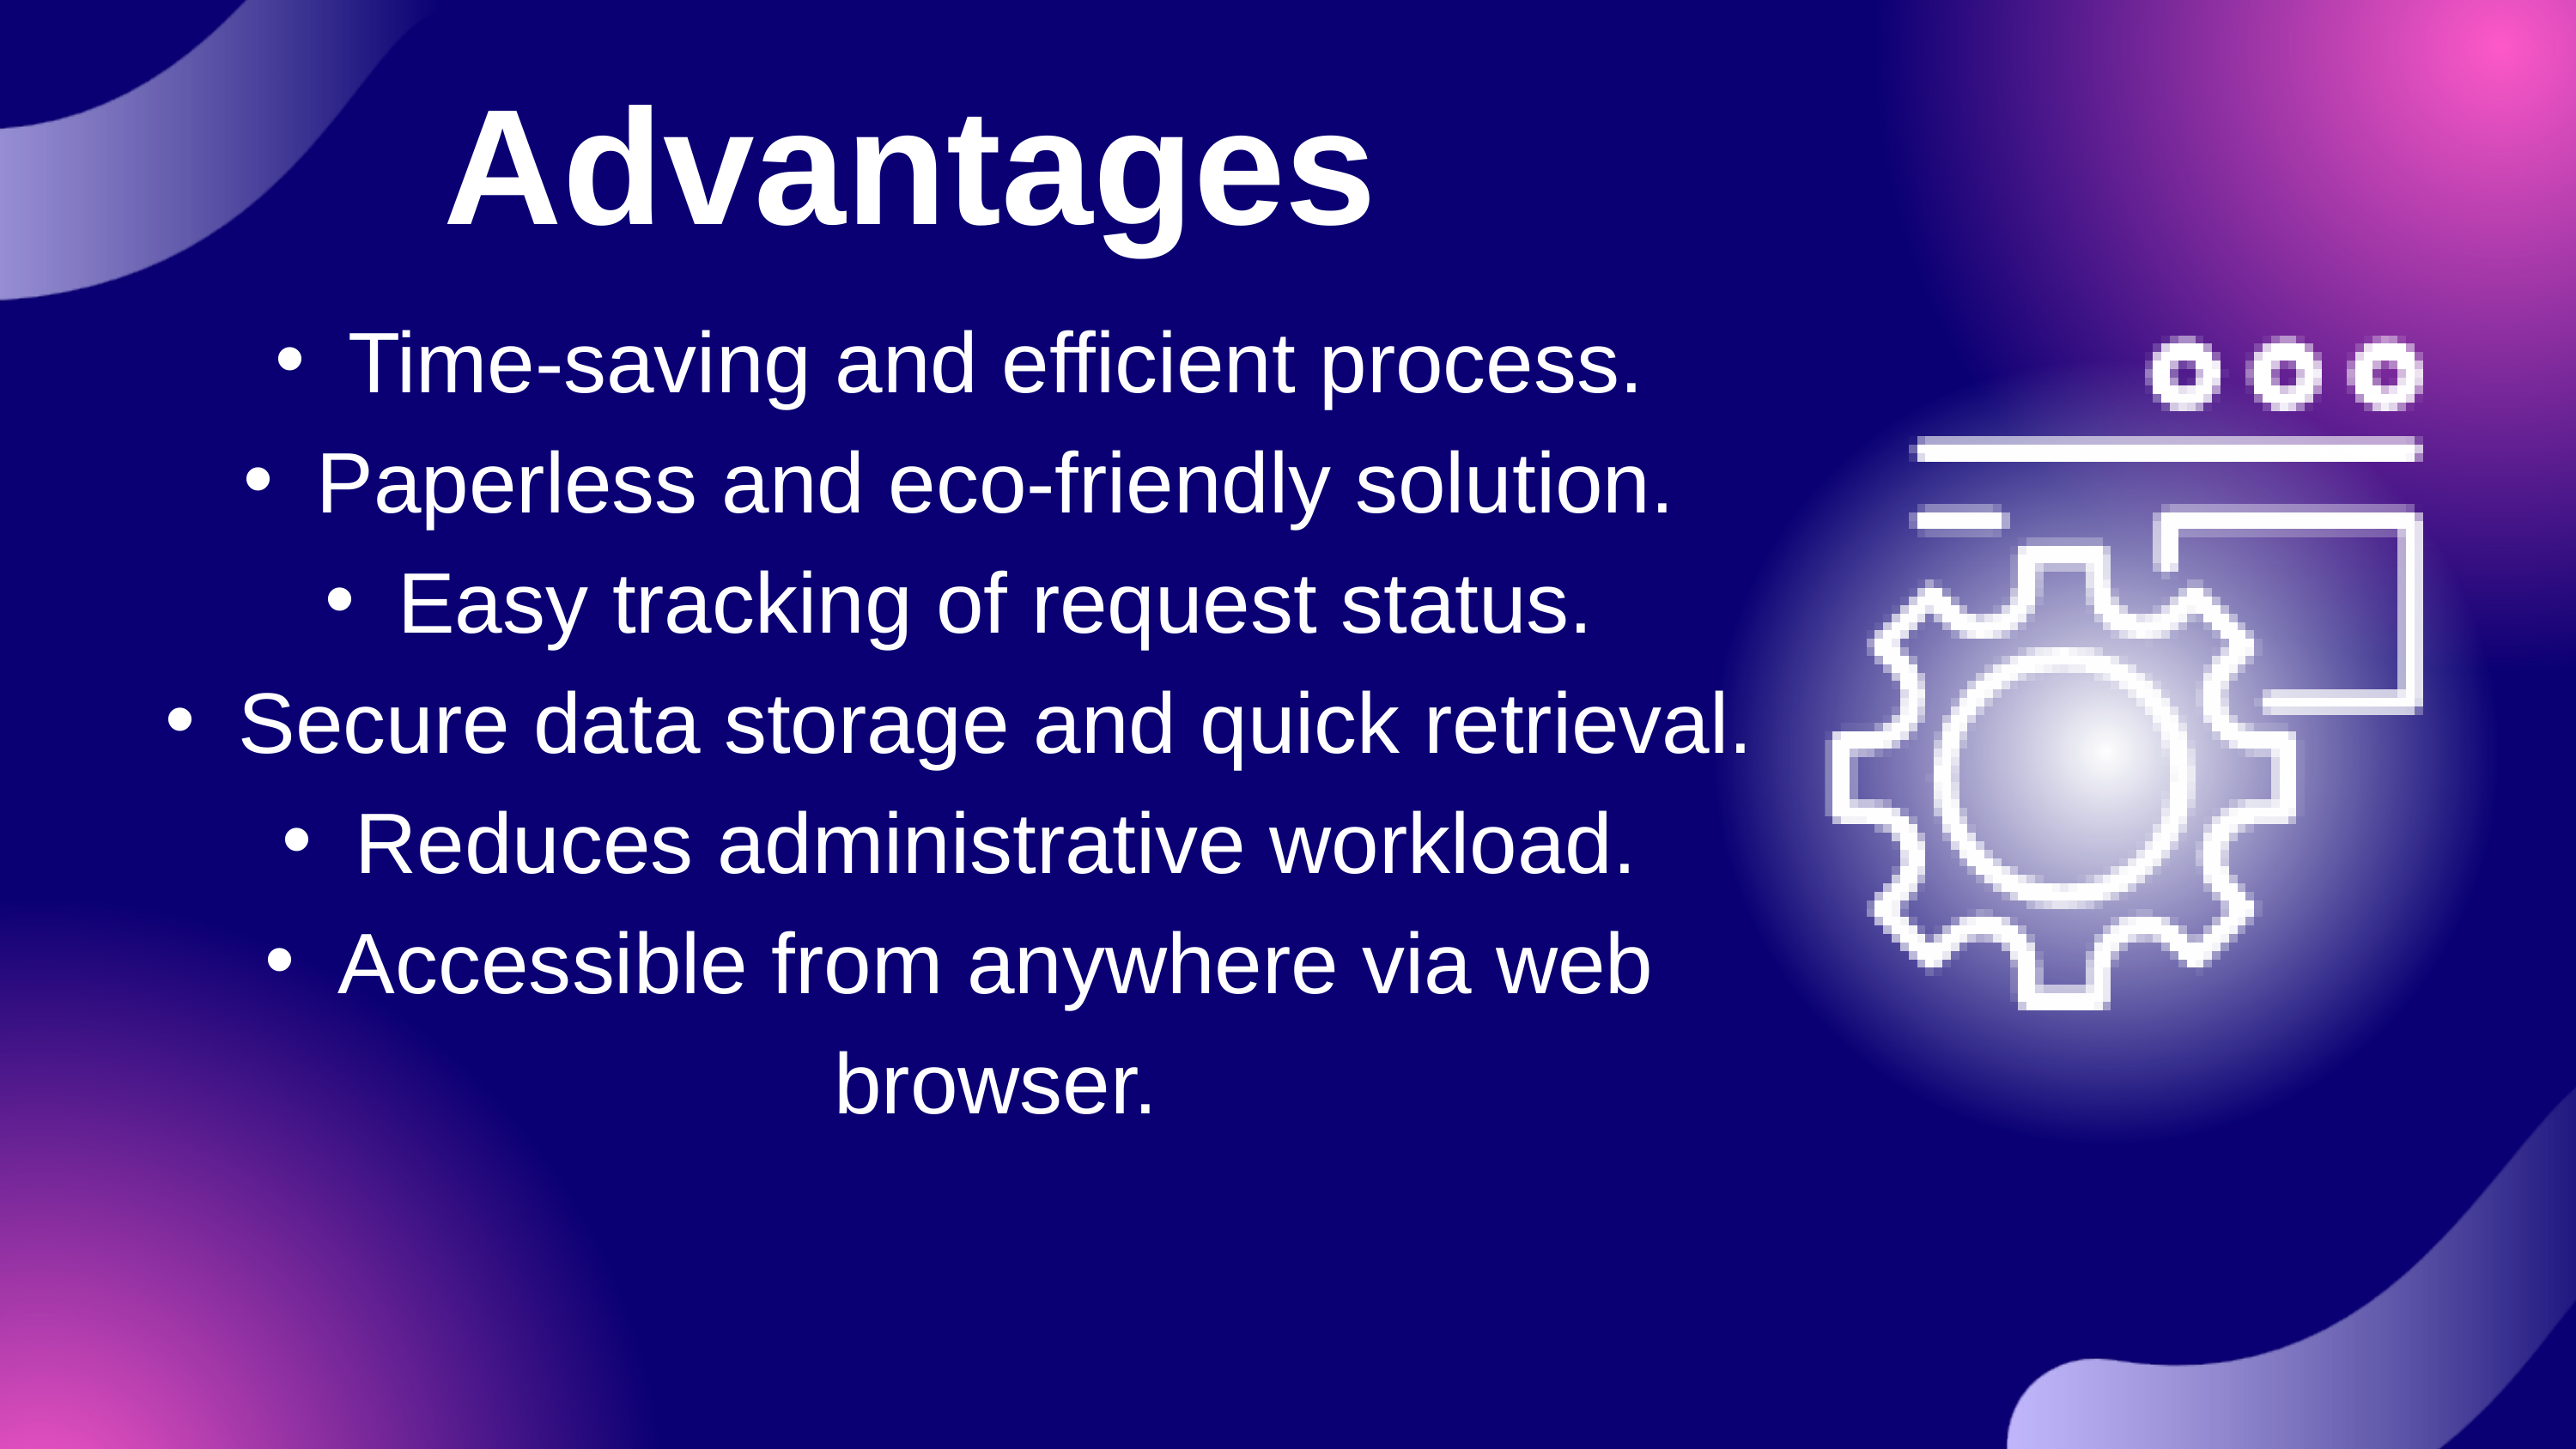

Advantages
Time-saving and efficient process.
Paperless and eco-friendly solution.
Easy tracking of request status.
Secure data storage and quick retrieval.
Reduces administrative workload.
Accessible from anywhere via web browser.